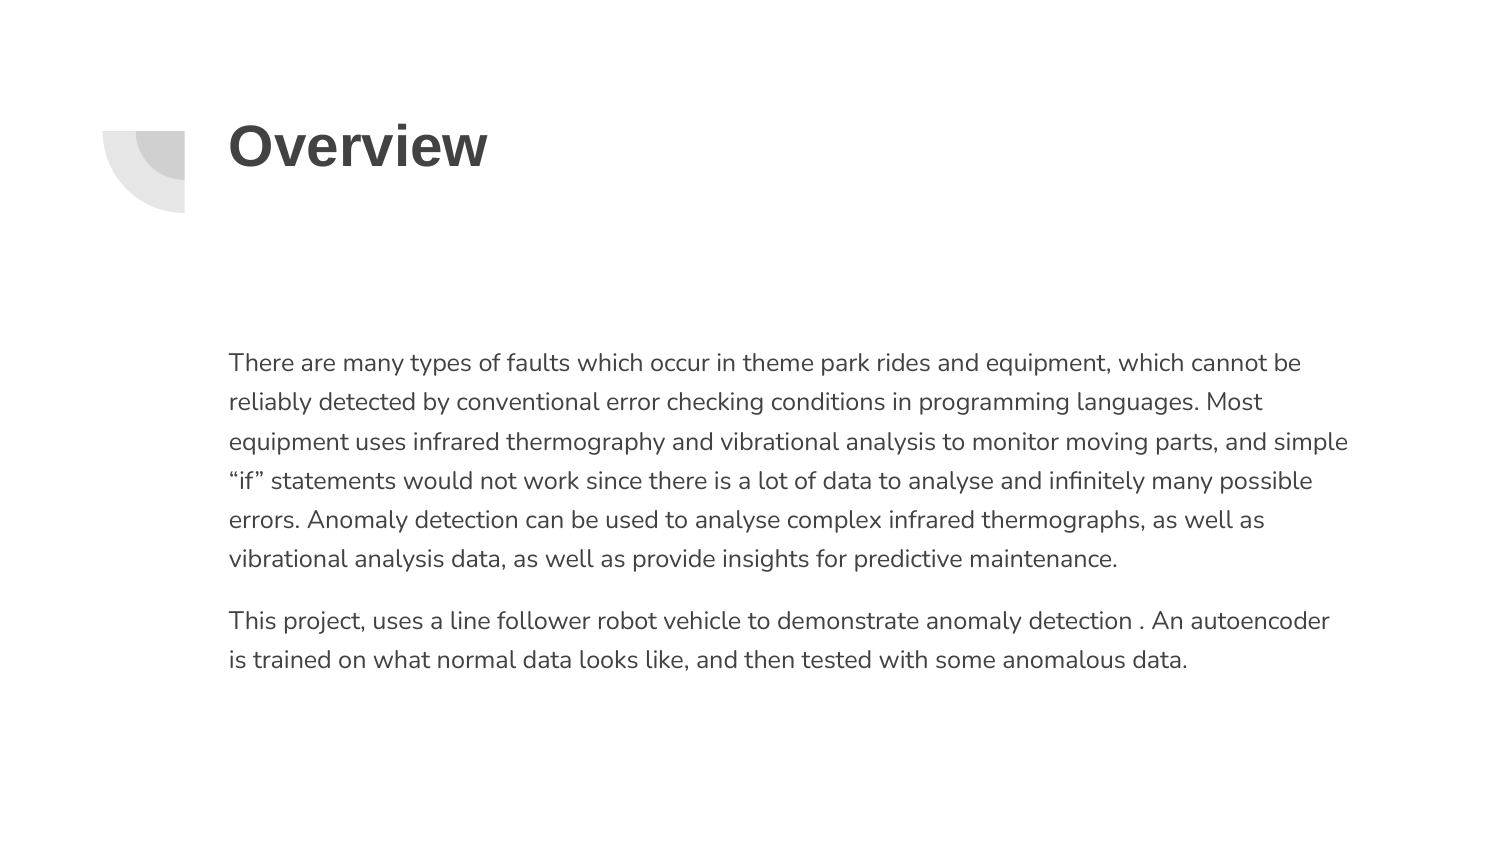

# Overview
There are many types of faults which occur in theme park rides and equipment, which cannot be reliably detected by conventional error checking conditions in programming languages. Most equipment uses infrared thermography and vibrational analysis to monitor moving parts, and simple “if” statements would not work since there is a lot of data to analyse and infinitely many possible errors. Anomaly detection can be used to analyse complex infrared thermographs, as well as vibrational analysis data, as well as provide insights for predictive maintenance.
This project, uses a line follower robot vehicle to demonstrate anomaly detection . An autoencoder is trained on what normal data looks like, and then tested with some anomalous data.